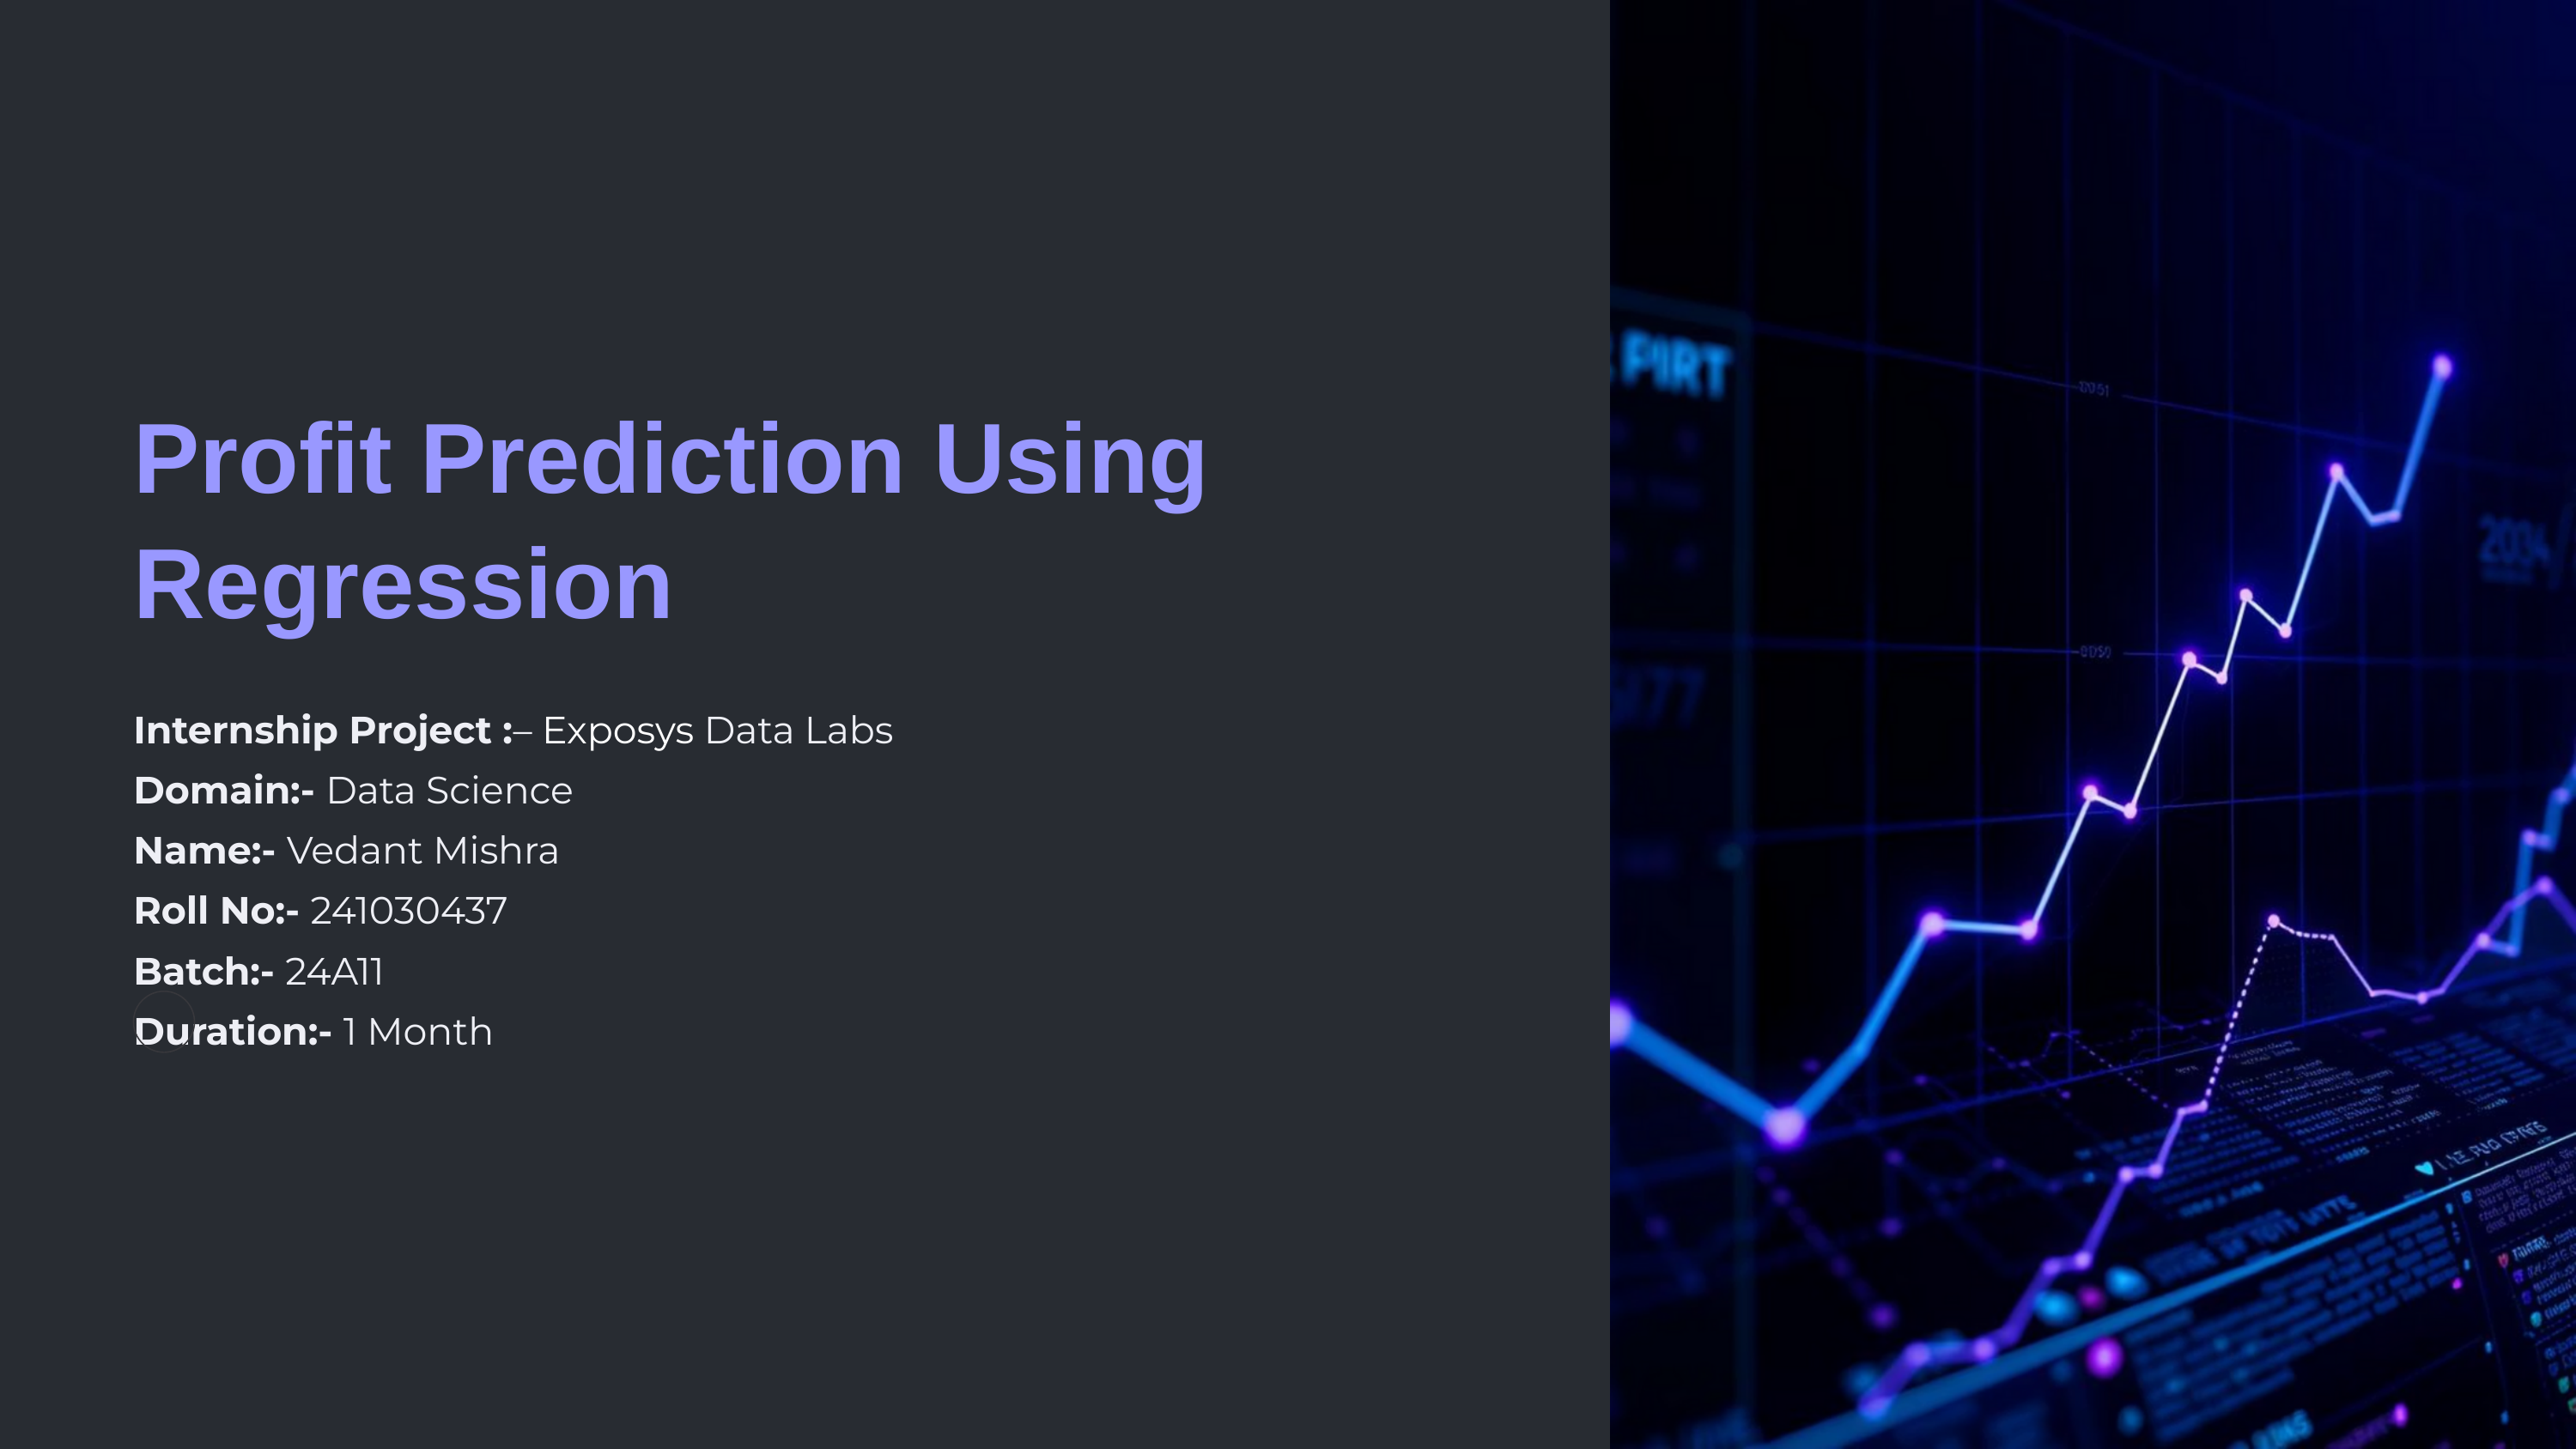

Profit Prediction Using Regression
Internship Project :– Exposys Data Labs
Domain:- Data Science
Name:- Vedant Mishra
Roll No:- 241030437
Batch:- 24A11
Duration:- 1 Month